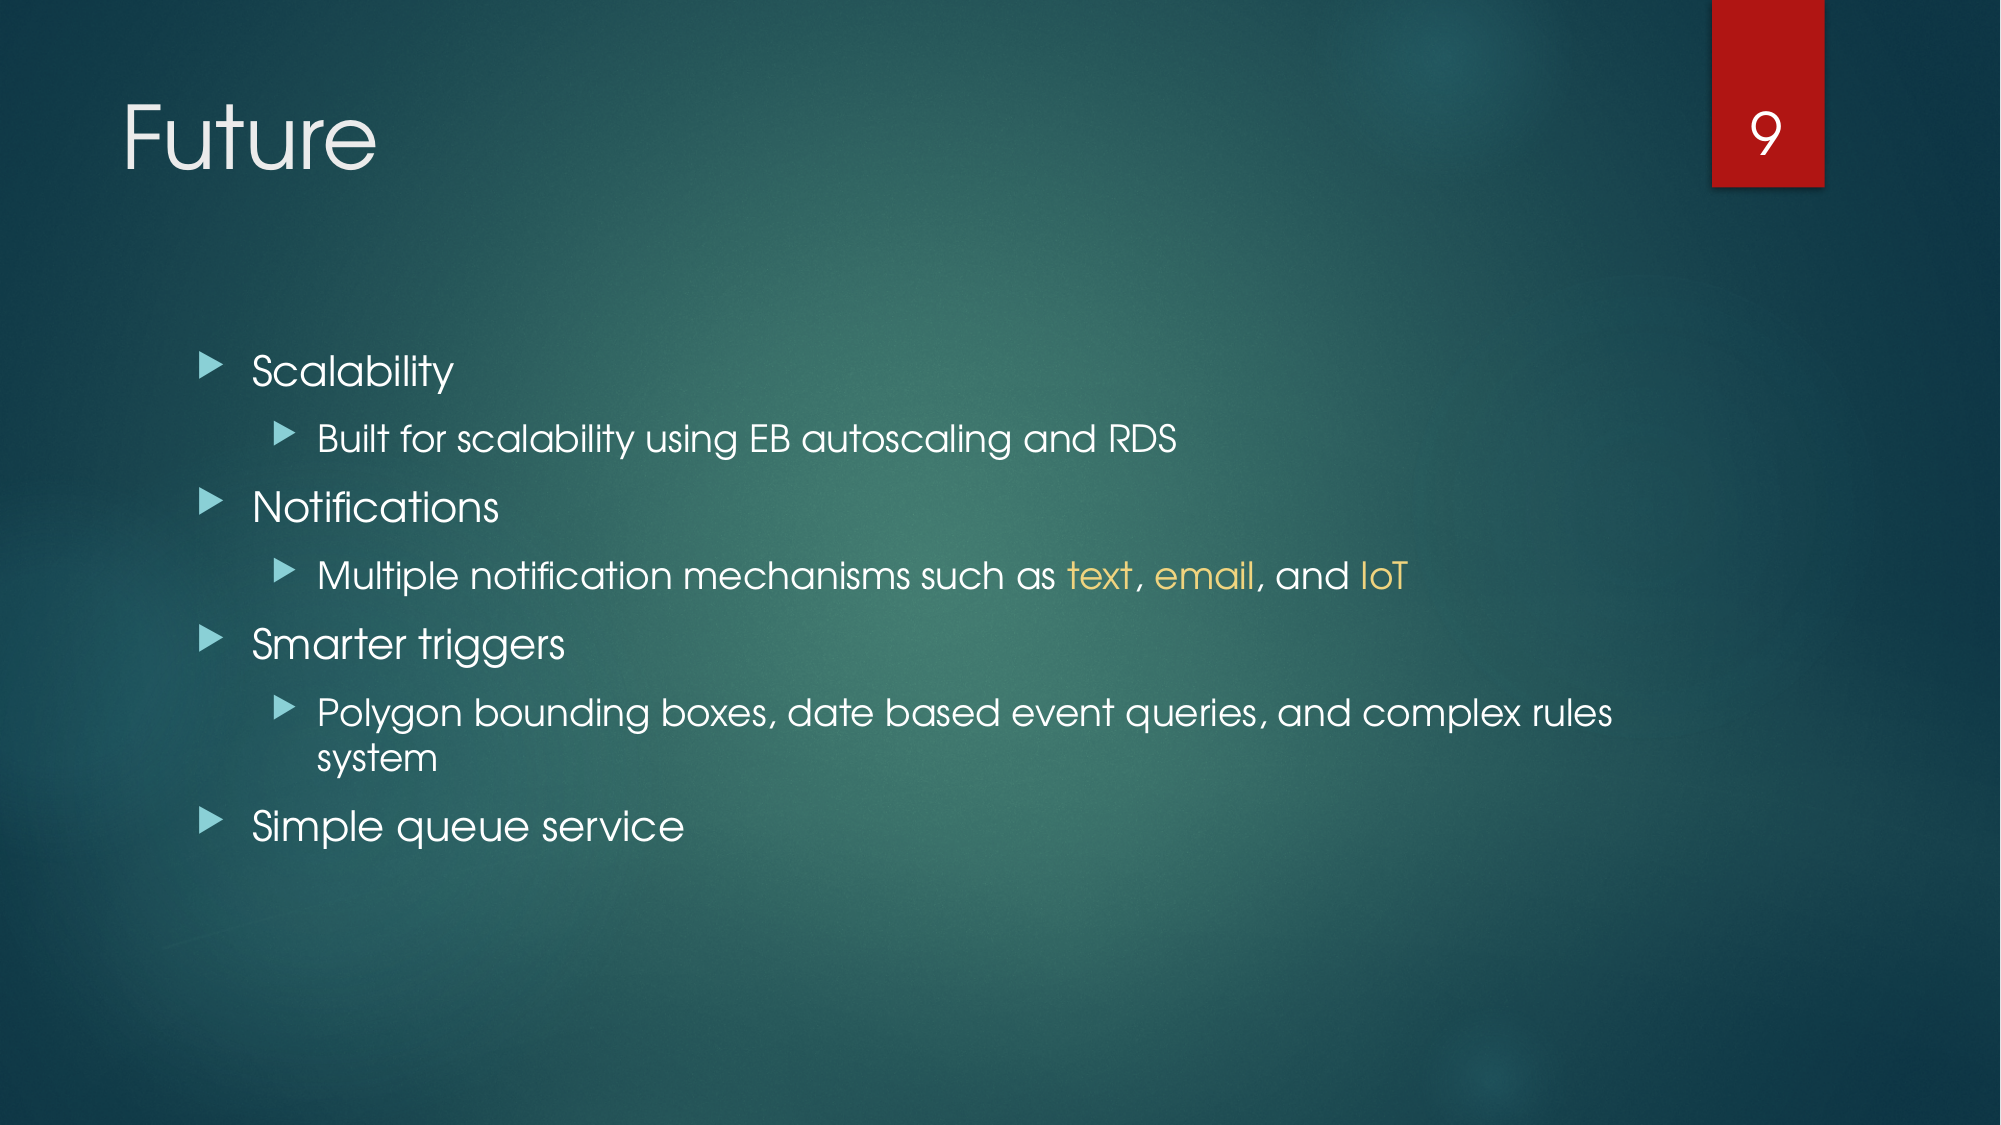

9
# Future
Scalability
Built for scalability using EB autoscaling and RDS
Notifications
Multiple notification mechanisms such as text, email, and IoT
Smarter triggers
Polygon bounding boxes, date based event queries, and complex rules system
Simple queue service